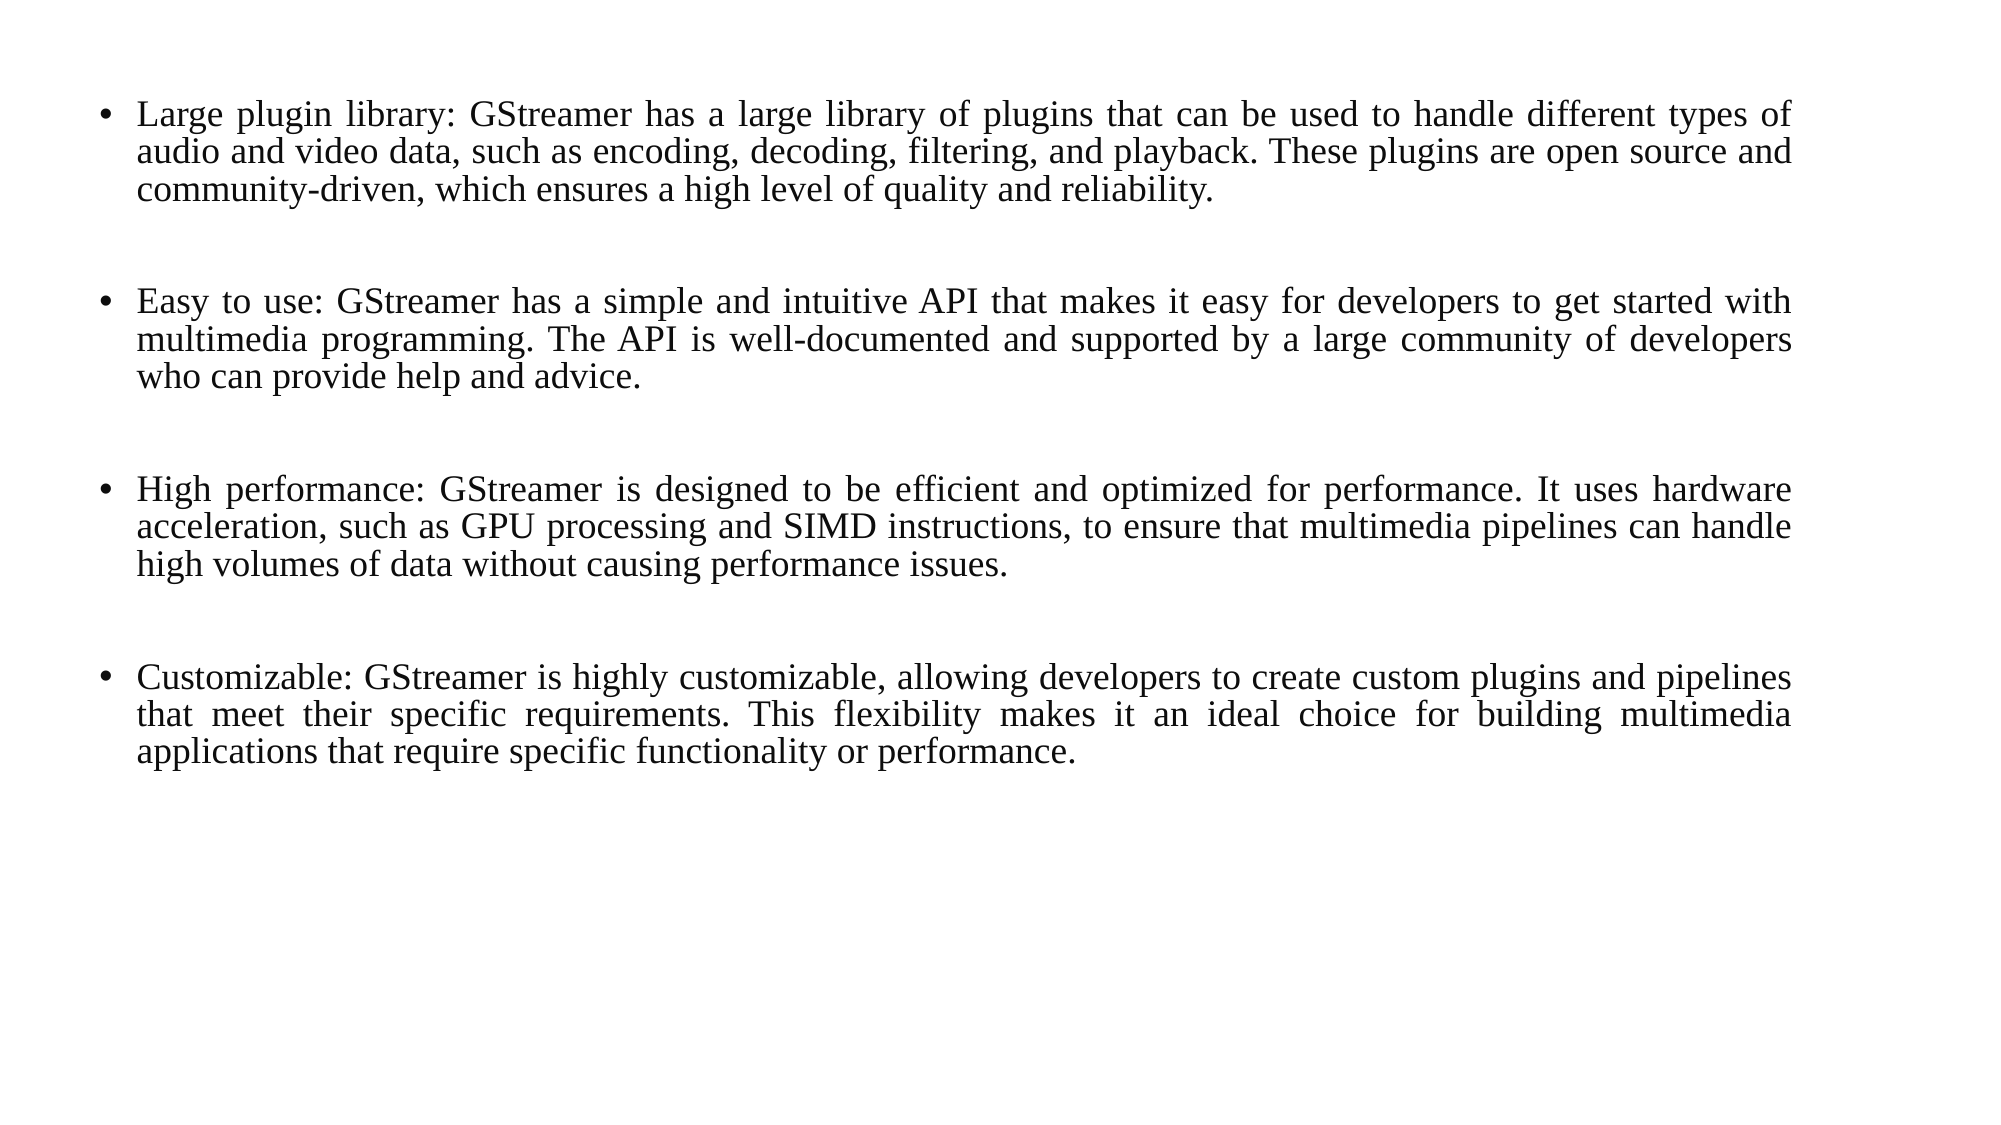

Large plugin library: GStreamer has a large library of plugins that can be used to handle different types of audio and video data, such as encoding, decoding, filtering, and playback. These plugins are open source and community-driven, which ensures a high level of quality and reliability.

Easy to use: GStreamer has a simple and intuitive API that makes it easy for developers to get started with multimedia programming. The API is well-documented and supported by a large community of developers who can provide help and advice.

High performance: GStreamer is designed to be efficient and optimized for performance. It uses hardware acceleration, such as GPU processing and SIMD instructions, to ensure that multimedia pipelines can handle high volumes of data without causing performance issues.

Customizable: GStreamer is highly customizable, allowing developers to create custom plugins and pipelines that meet their specific requirements. This flexibility makes it an ideal choice for building multimedia applications that require specific functionality or performance.